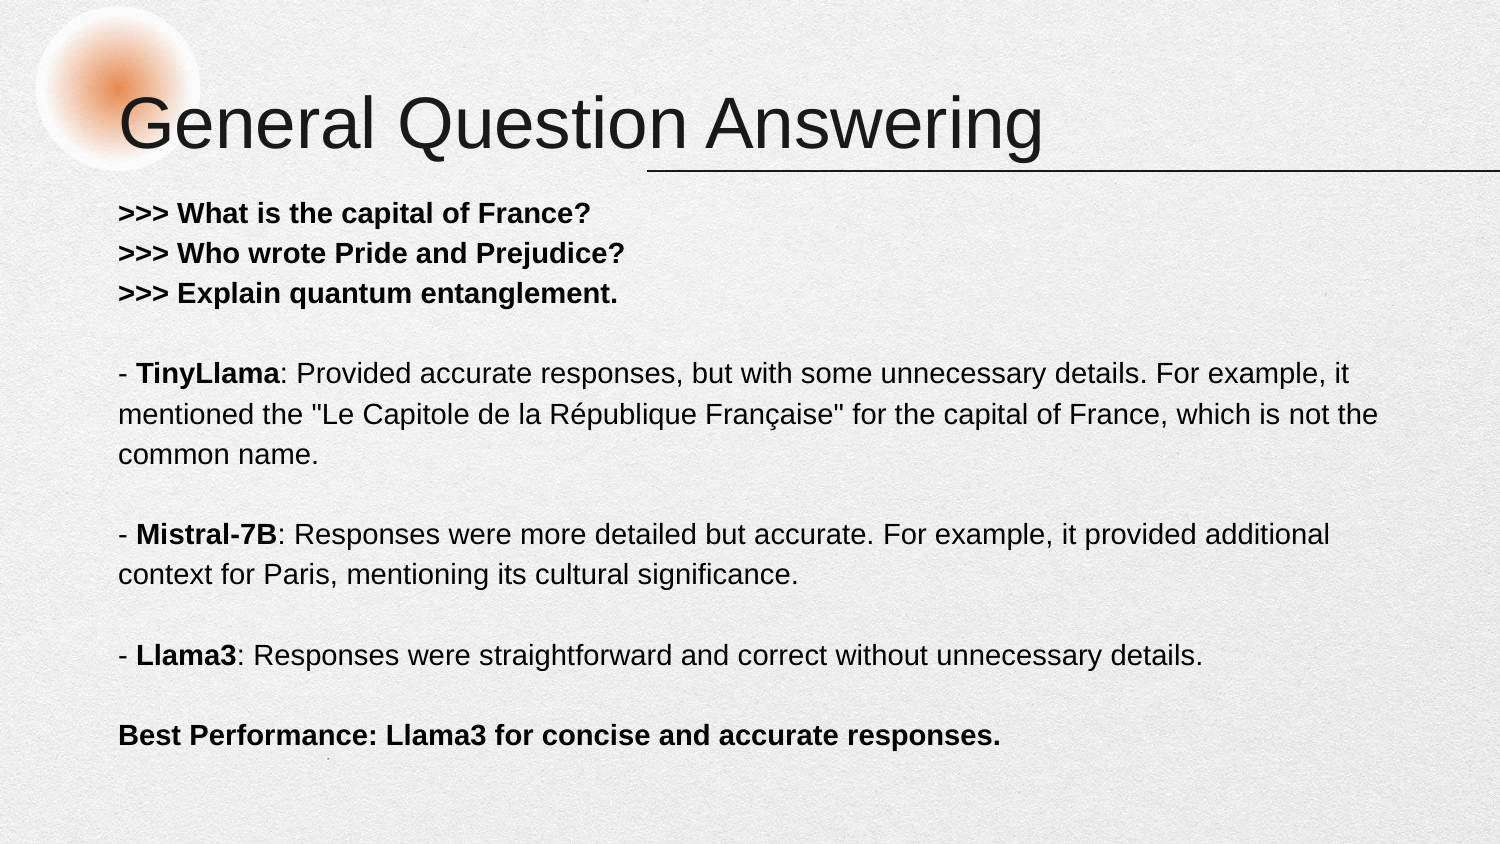

# General Question Answering
>>> What is the capital of France?
>>> Who wrote Pride and Prejudice?
>>> Explain quantum entanglement.

- TinyLlama: Provided accurate responses, but with some unnecessary details. For example, it mentioned the "Le Capitole de la République Française" for the capital of France, which is not the common name.

- Mistral-7B: Responses were more detailed but accurate. For example, it provided additional context for Paris, mentioning its cultural significance.

- Llama3: Responses were straightforward and correct without unnecessary details.

Best Performance: Llama3 for concise and accurate responses.